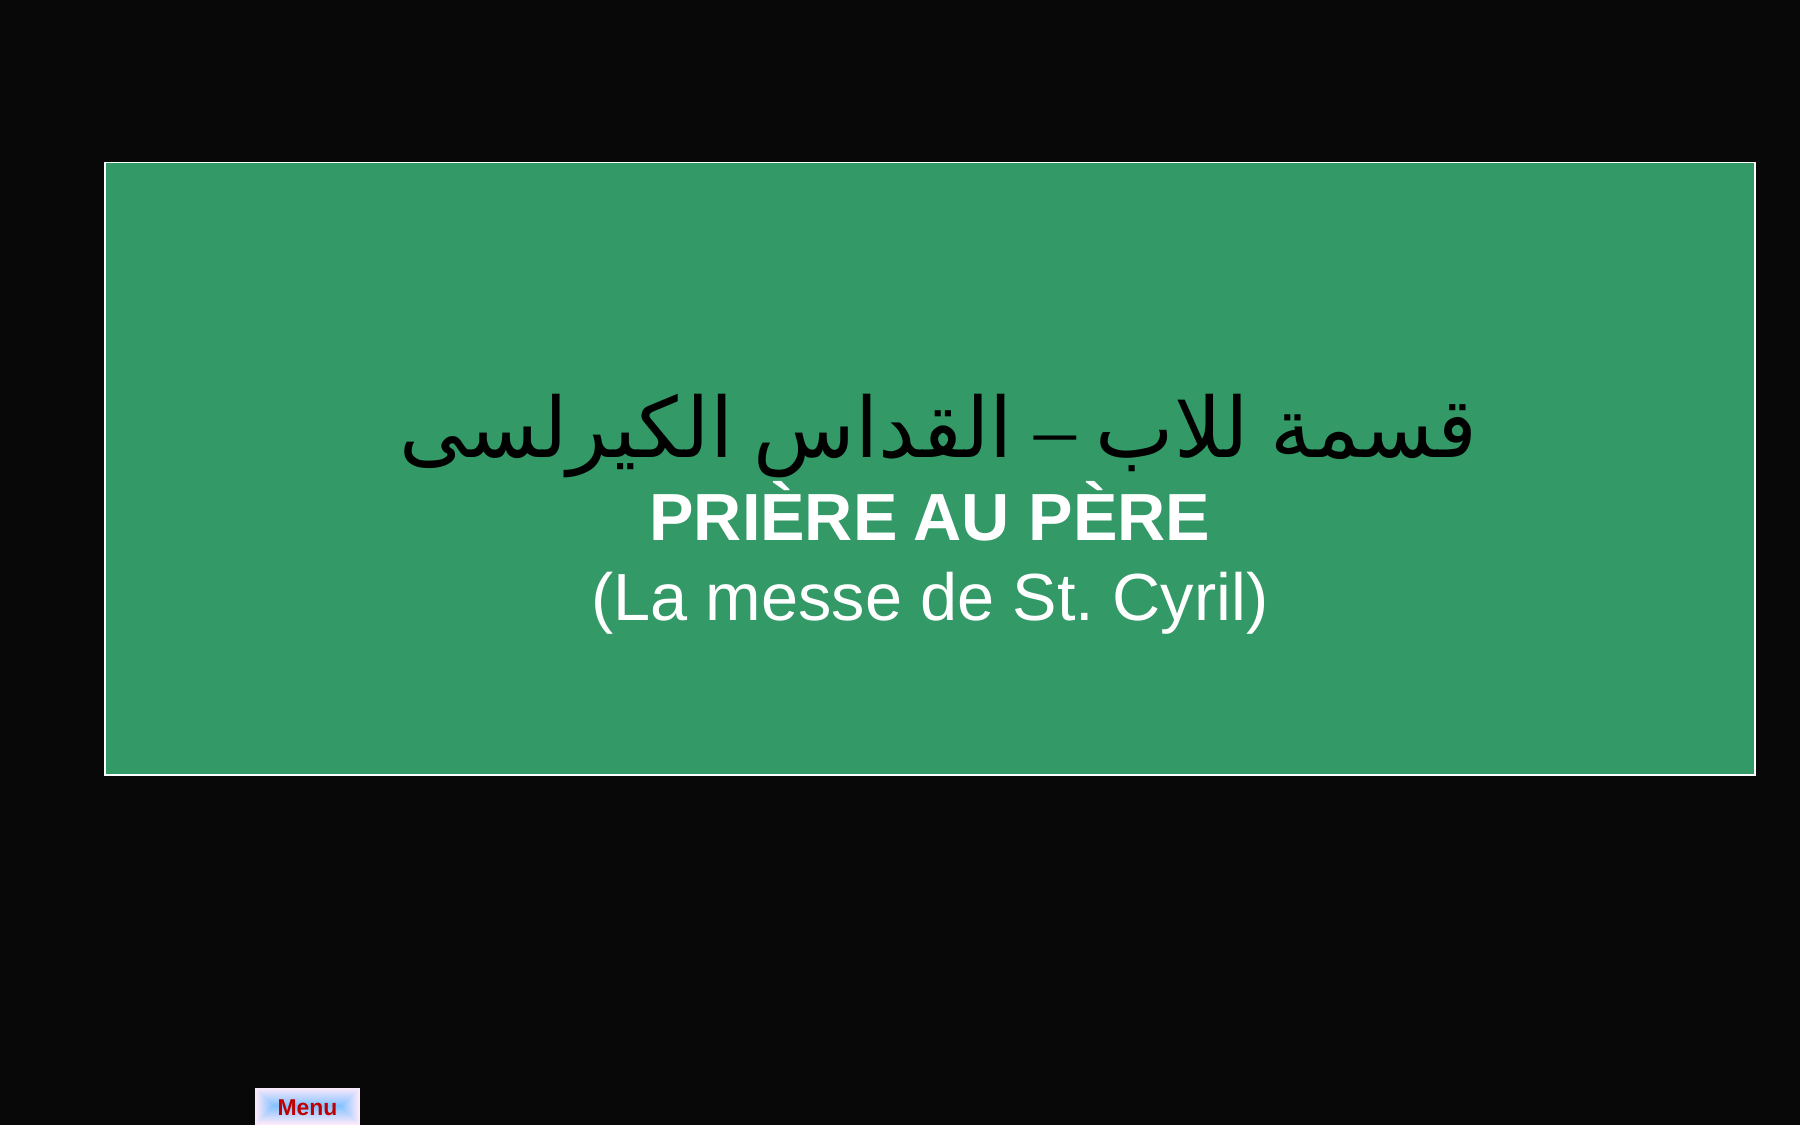

قسمة للاب – القداس الكيرلسى
PRIÈRE AU PÈRE
(La messe de St. Cyril)

Menu